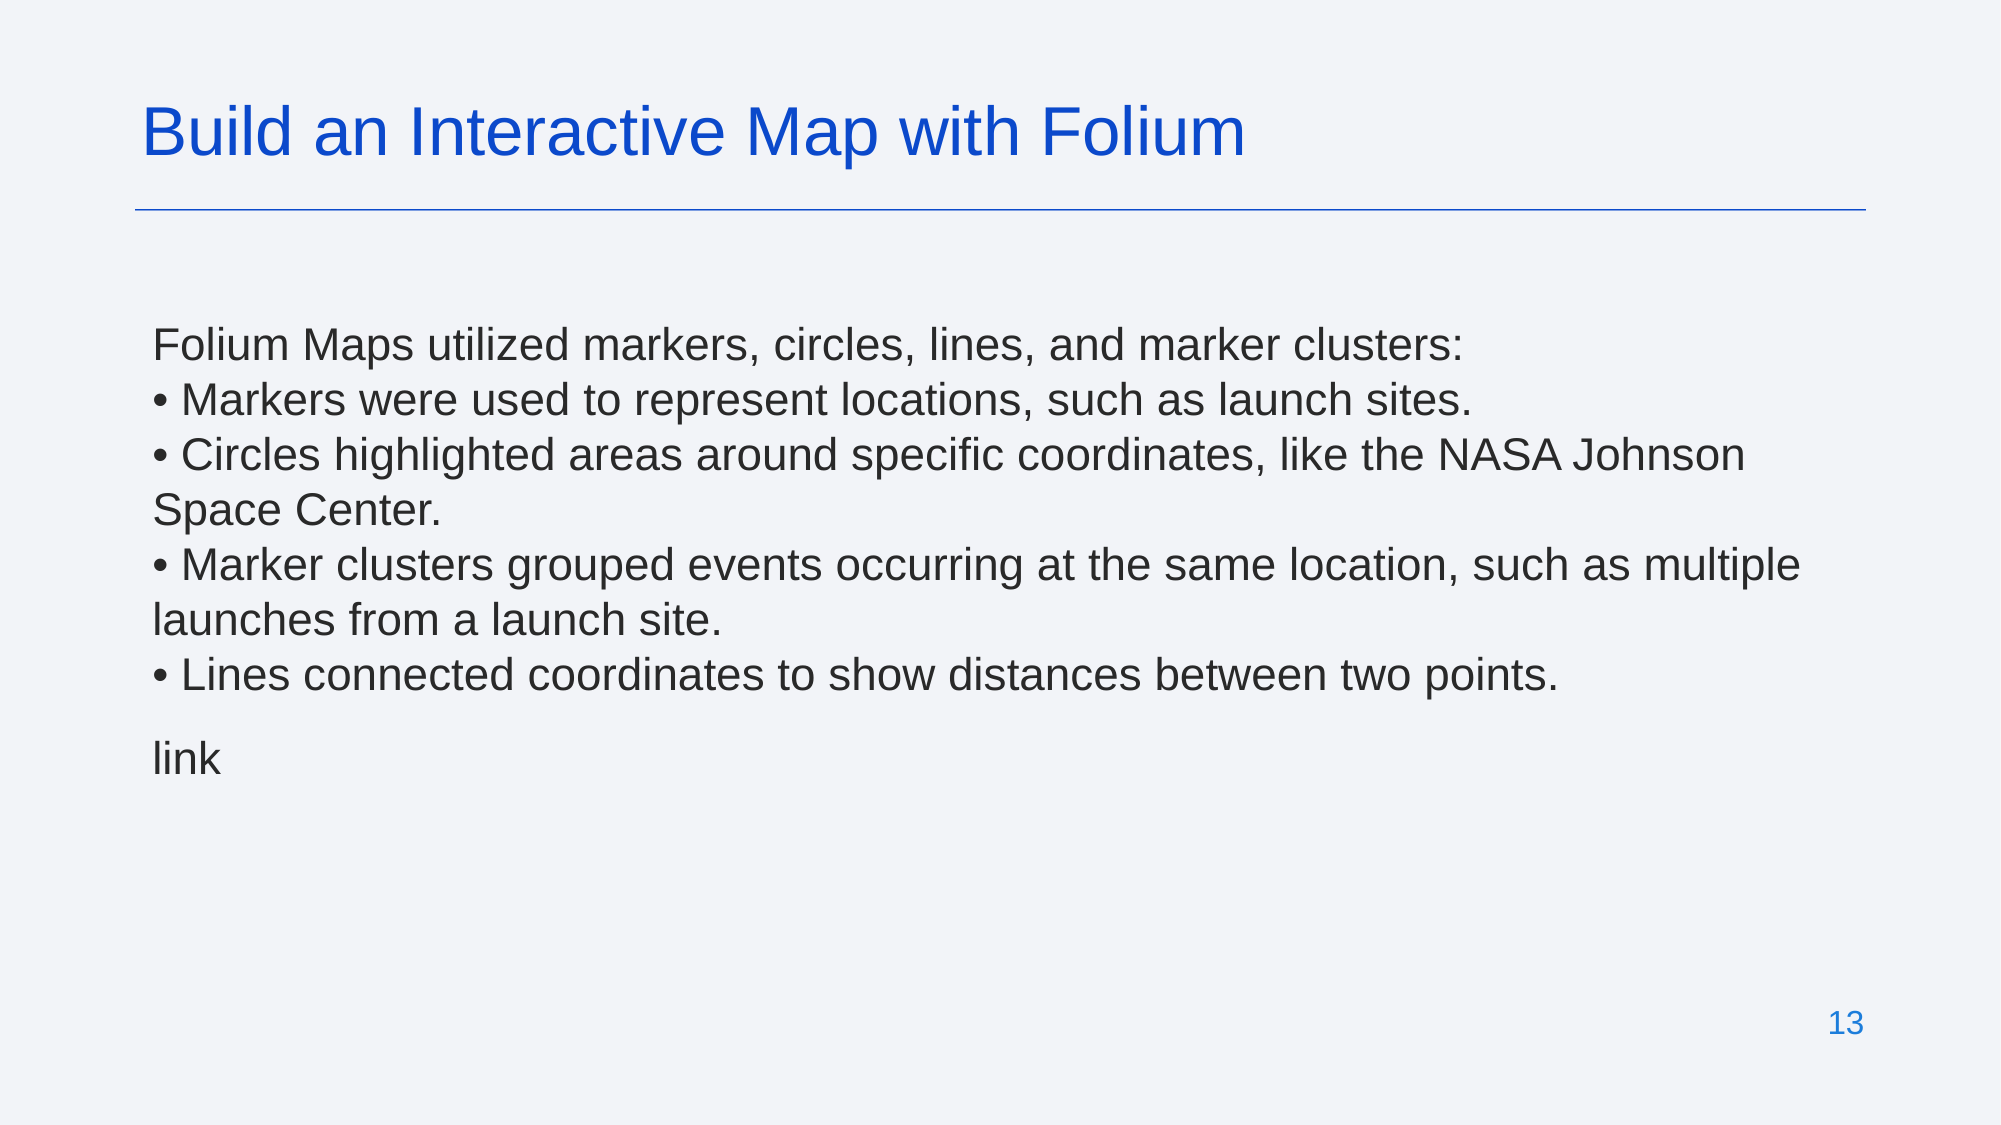

Build an Interactive Map with Folium
Folium Maps utilized markers, circles, lines, and marker clusters:
• Markers were used to represent locations, such as launch sites.
• Circles highlighted areas around specific coordinates, like the NASA Johnson Space Center.
• Marker clusters grouped events occurring at the same location, such as multiple launches from a launch site.
• Lines connected coordinates to show distances between two points.
link
13